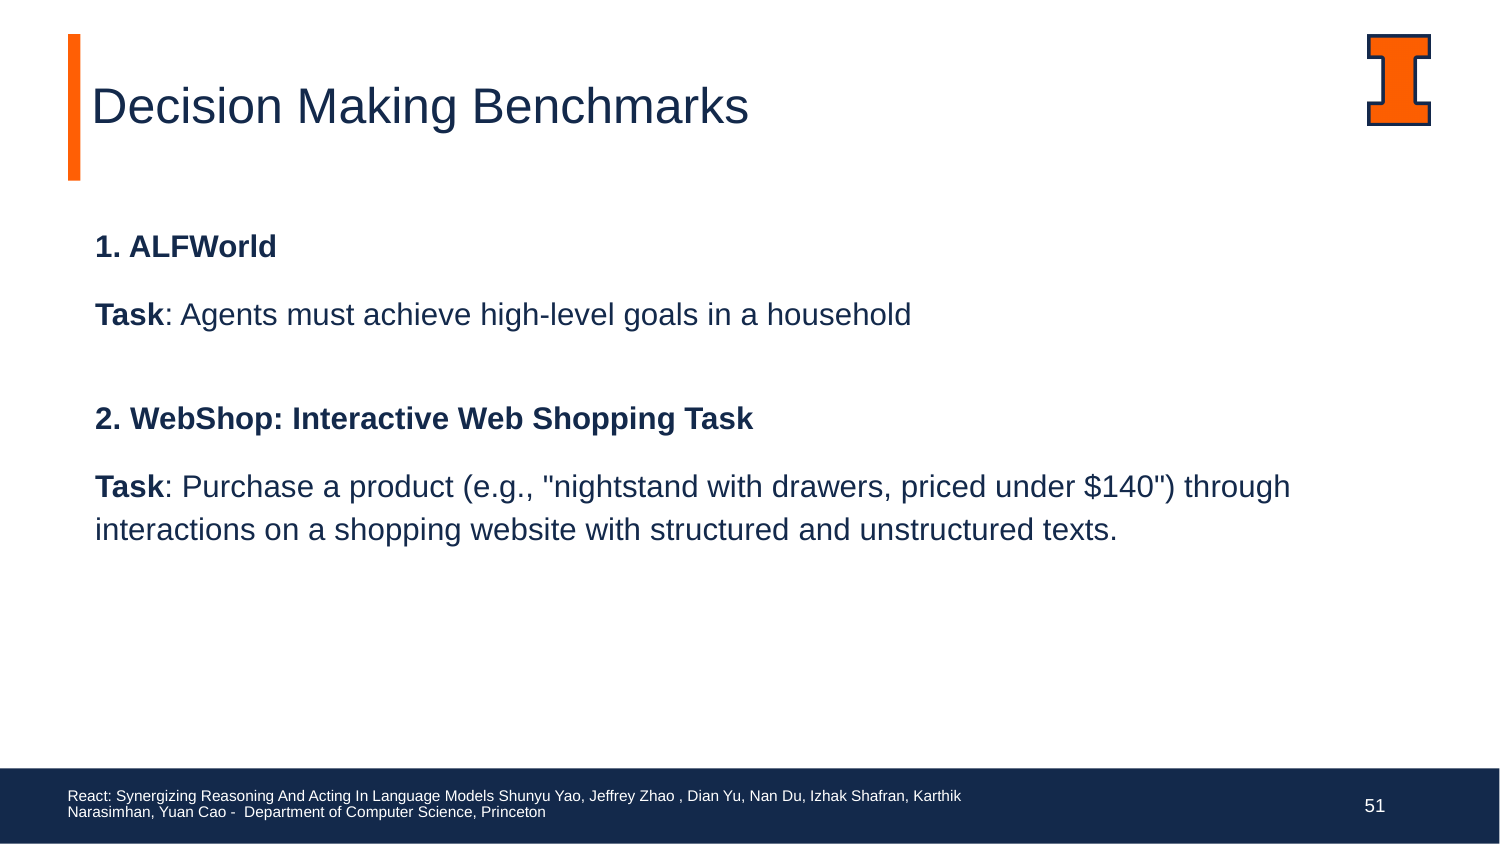

# Decision Making Benchmarks
1. ALFWorld
Task: Agents must achieve high-level goals in a household
2. WebShop: Interactive Web Shopping Task
Task: Purchase a product (e.g., "nightstand with drawers, priced under $140") through interactions on a shopping website with structured and unstructured texts.
React: Synergizing Reasoning And Acting In Language Models Shunyu Yao, Jeffrey Zhao , Dian Yu, Nan Du, Izhak Shafran, Karthik Narasimhan, Yuan Cao -  Department of Computer Science, Princeton
51